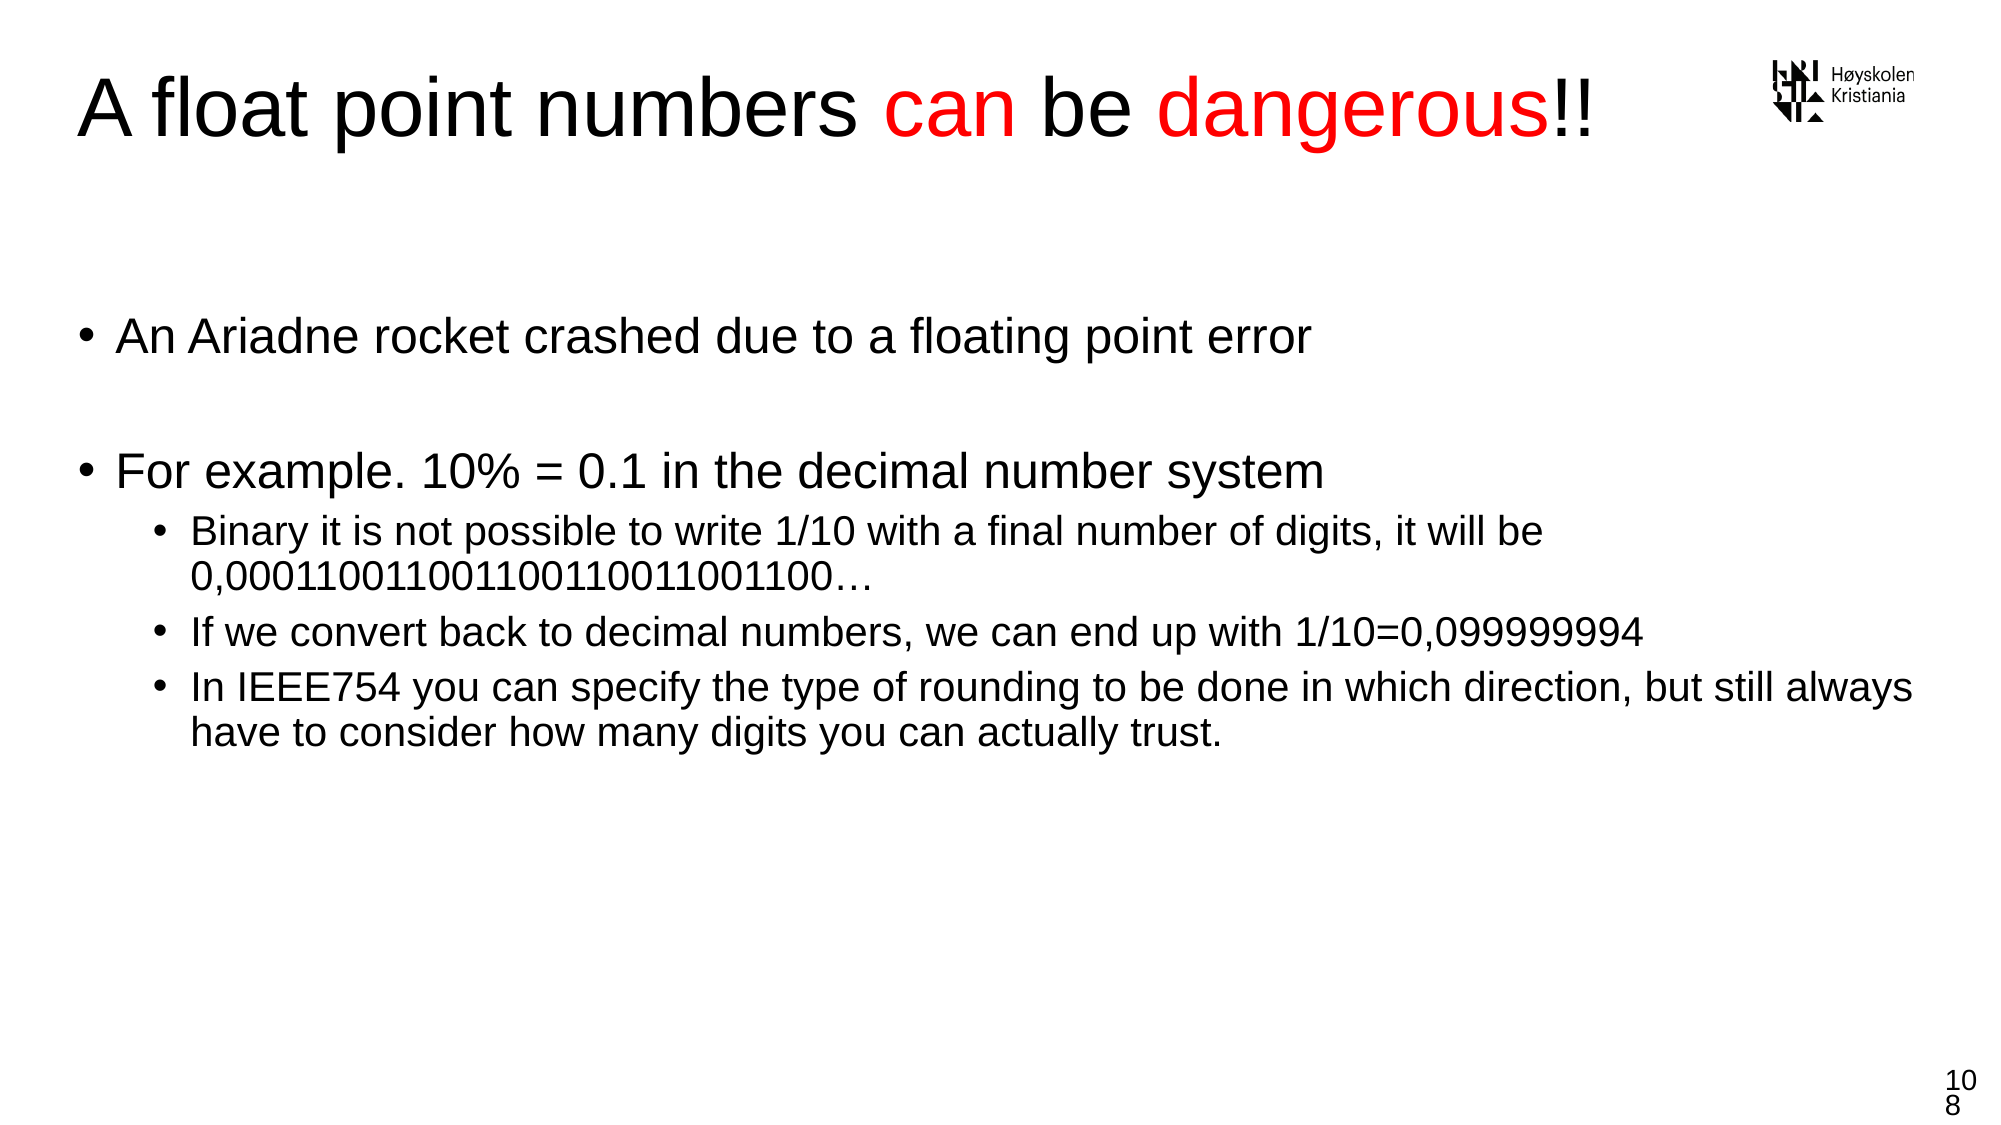

# A float point numbers can be dangerous!!
An Ariadne rocket crashed due to a floating point error
For example. 10% = 0.1 in the decimal number system
Binary it is not possible to write 1/10 with a final number of digits, it will be 0,000110011001100110011001100…
If we convert back to decimal numbers, we can end up with 1/10=0,099999994
In IEEE754 you can specify the type of rounding to be done in which direction, but still always have to consider how many digits you can actually trust.
108
blistog@westerdals.no